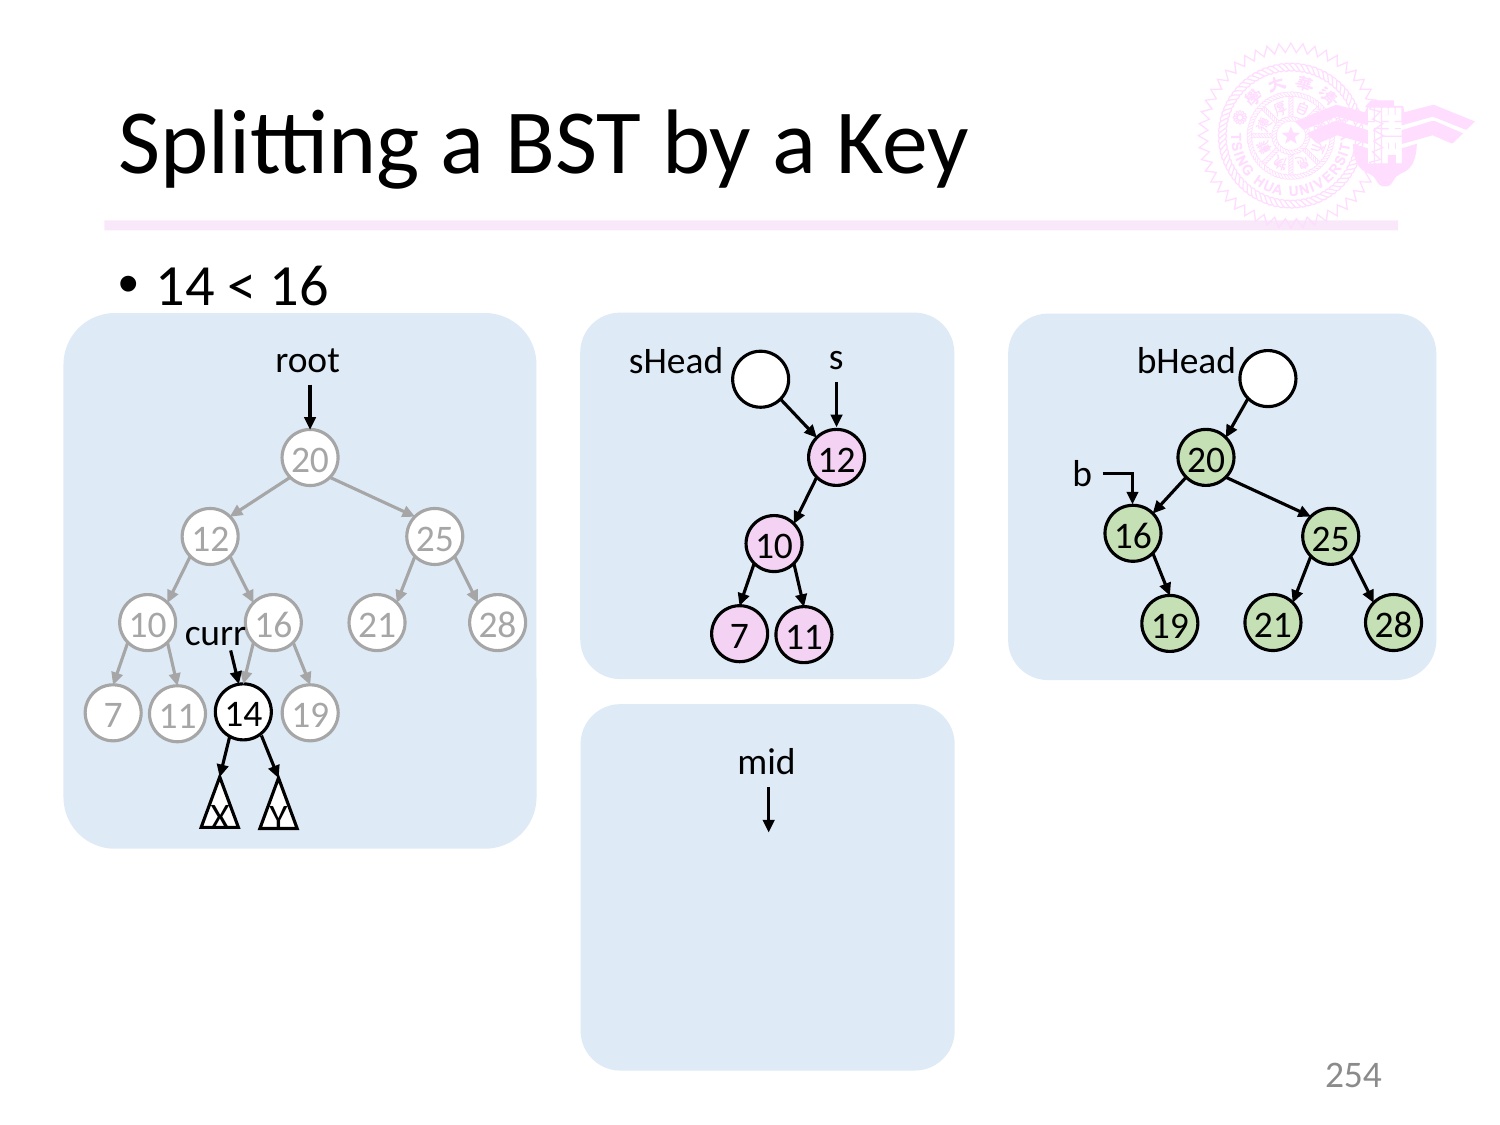

# Splitting a BST by a Key
14 < 16

s
root
sHead
bHead

12
20
20
b

16
25
12
25
10
21
28
10
16
21
28
19
curr
7
11
14
7
19
11

mid
X
Y
254